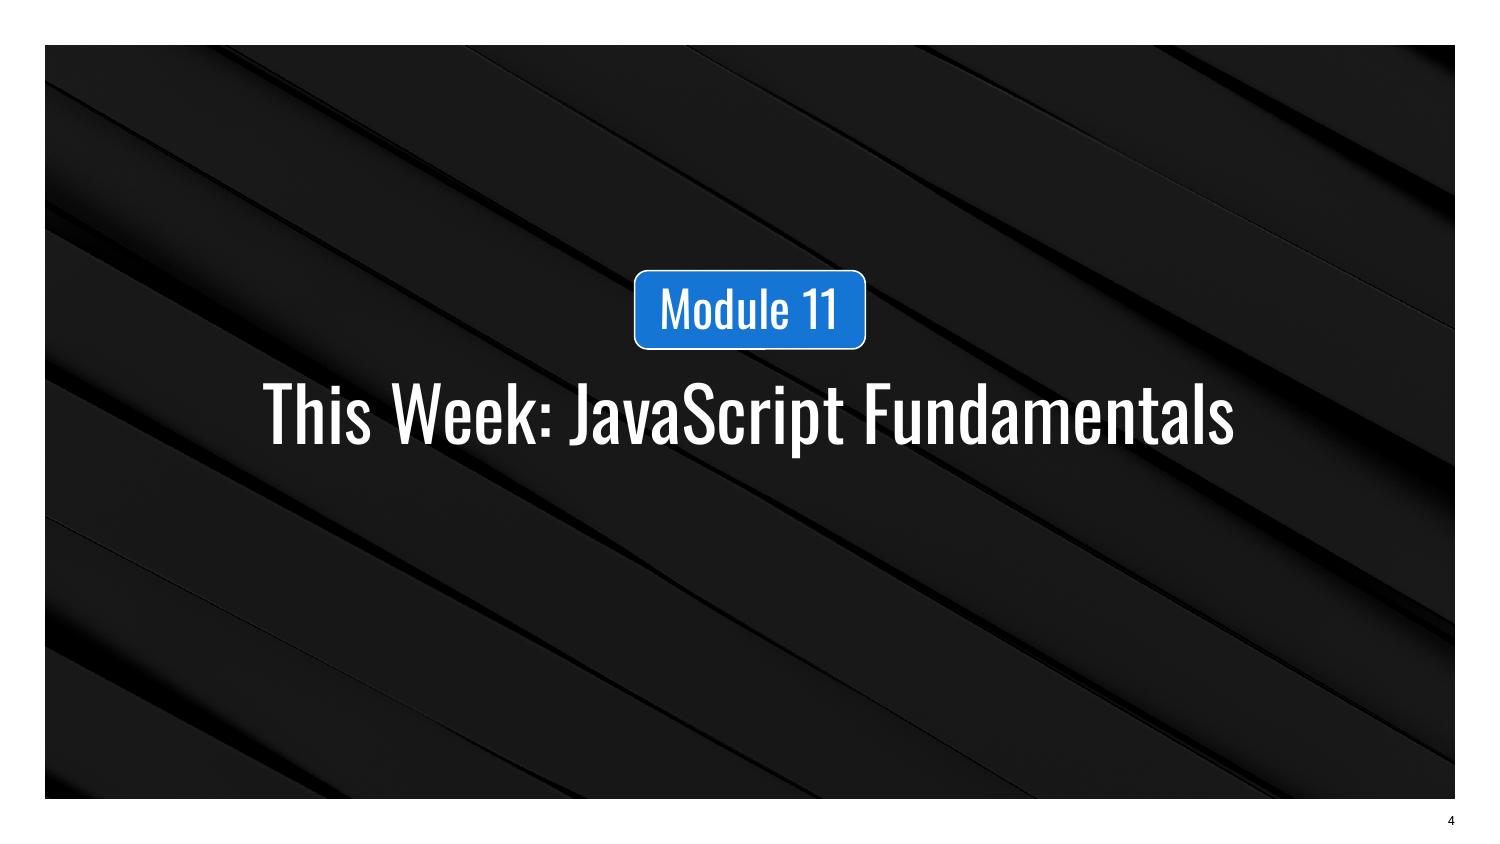

Module 11
# This Week: JavaScript Fundamentals